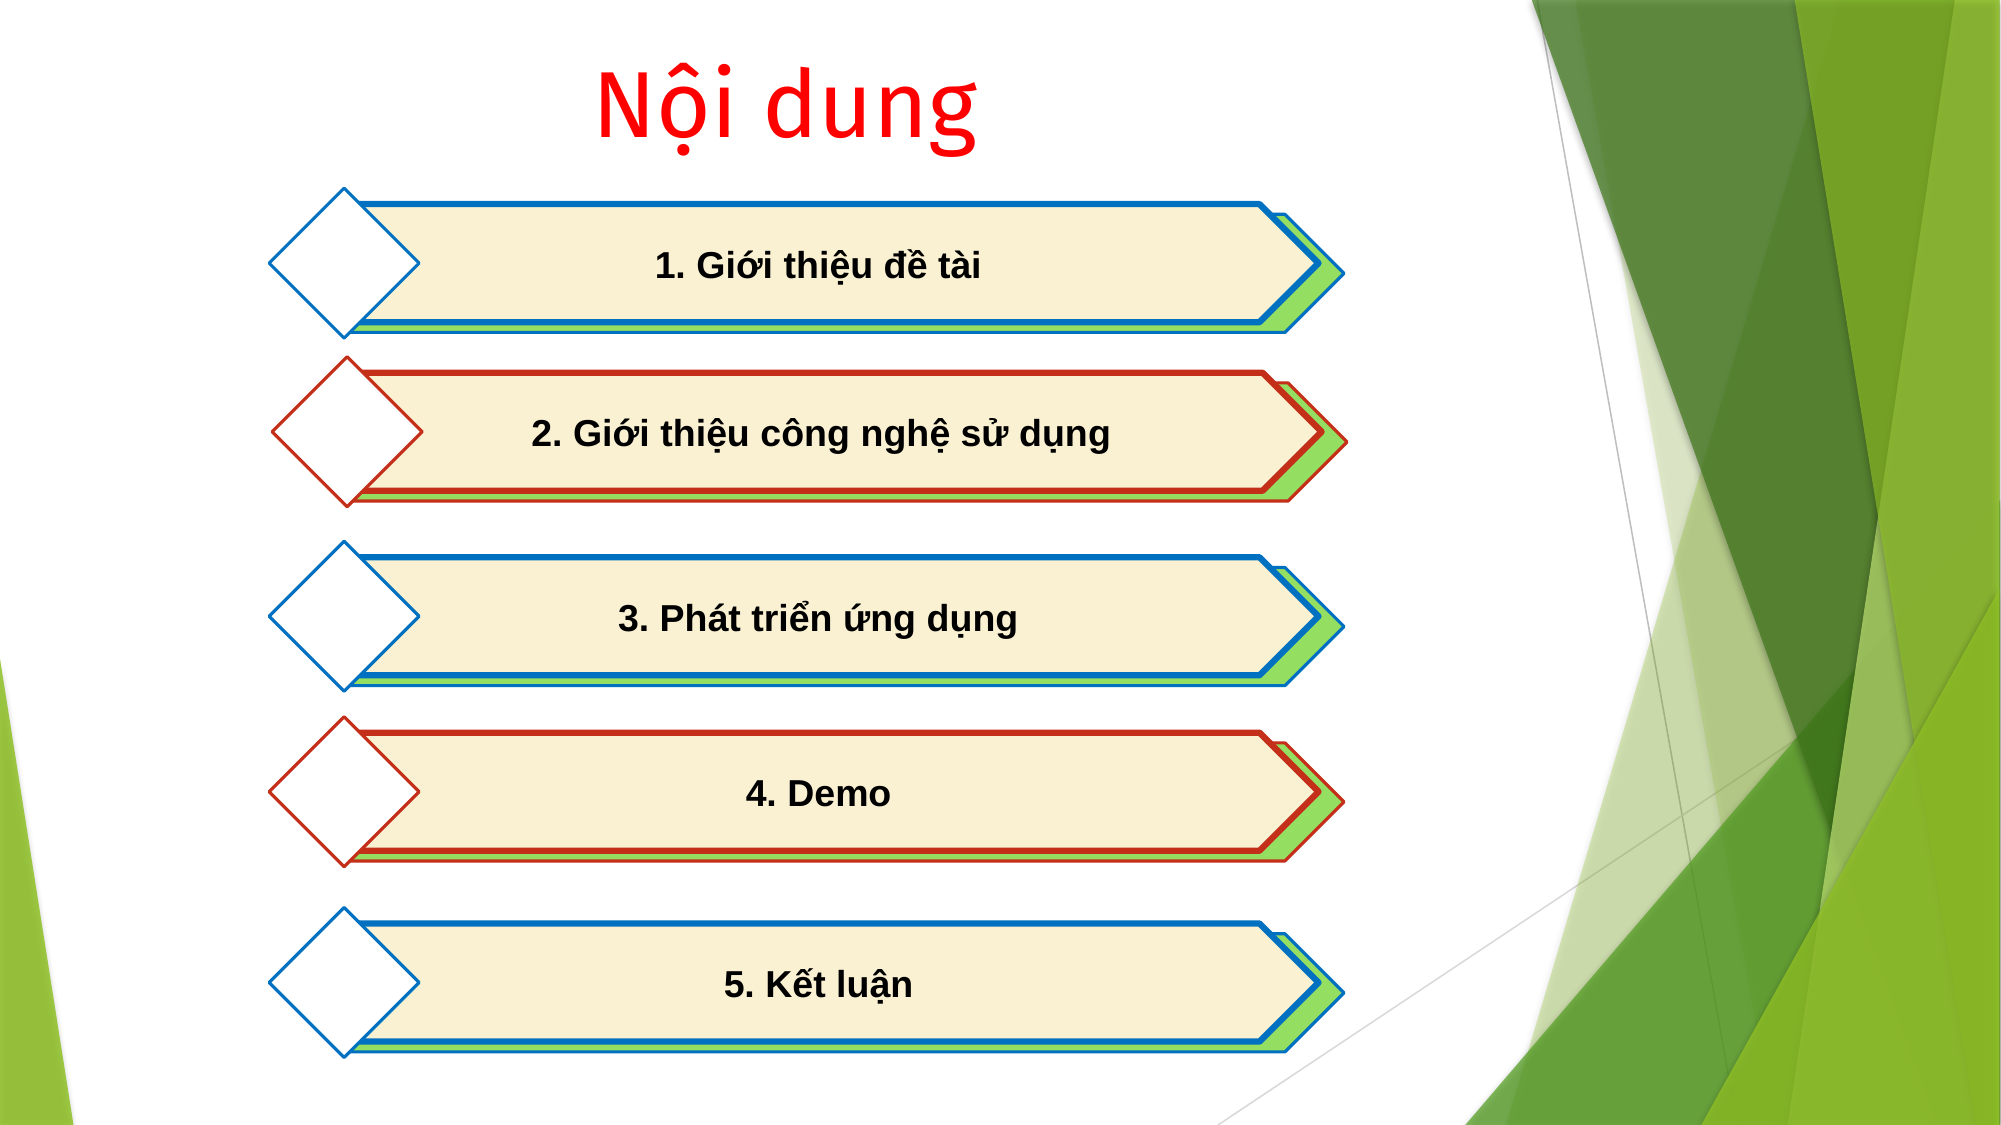

# Nội dung

1. Giới thiệu đề tài

1

2. Giới thiệu công nghệ sử dụng

2

3. Phát triển ứng dụng

1

4. Demo

5. Kết luận